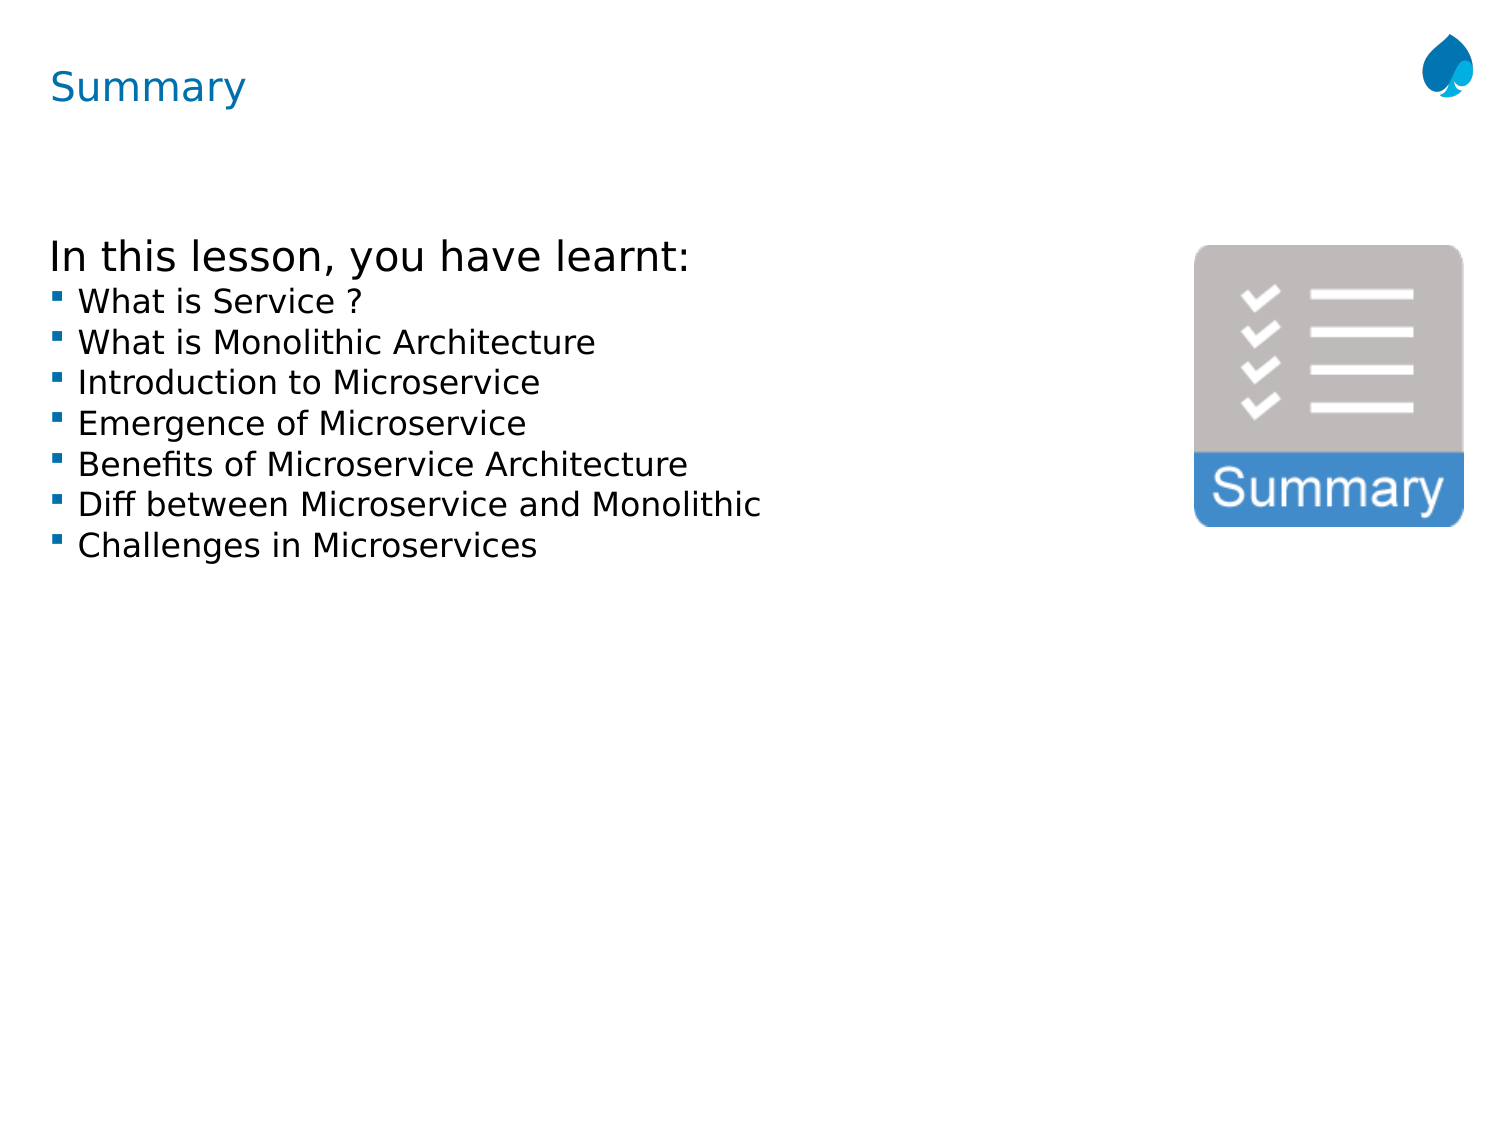

# Summary
In this lesson, you have learnt:
What is Service ?
What is Monolithic Architecture
Introduction to Microservice
Emergence of Microservice
Benefits of Microservice Architecture
Diff between Microservice and Monolithic
Challenges in Microservices